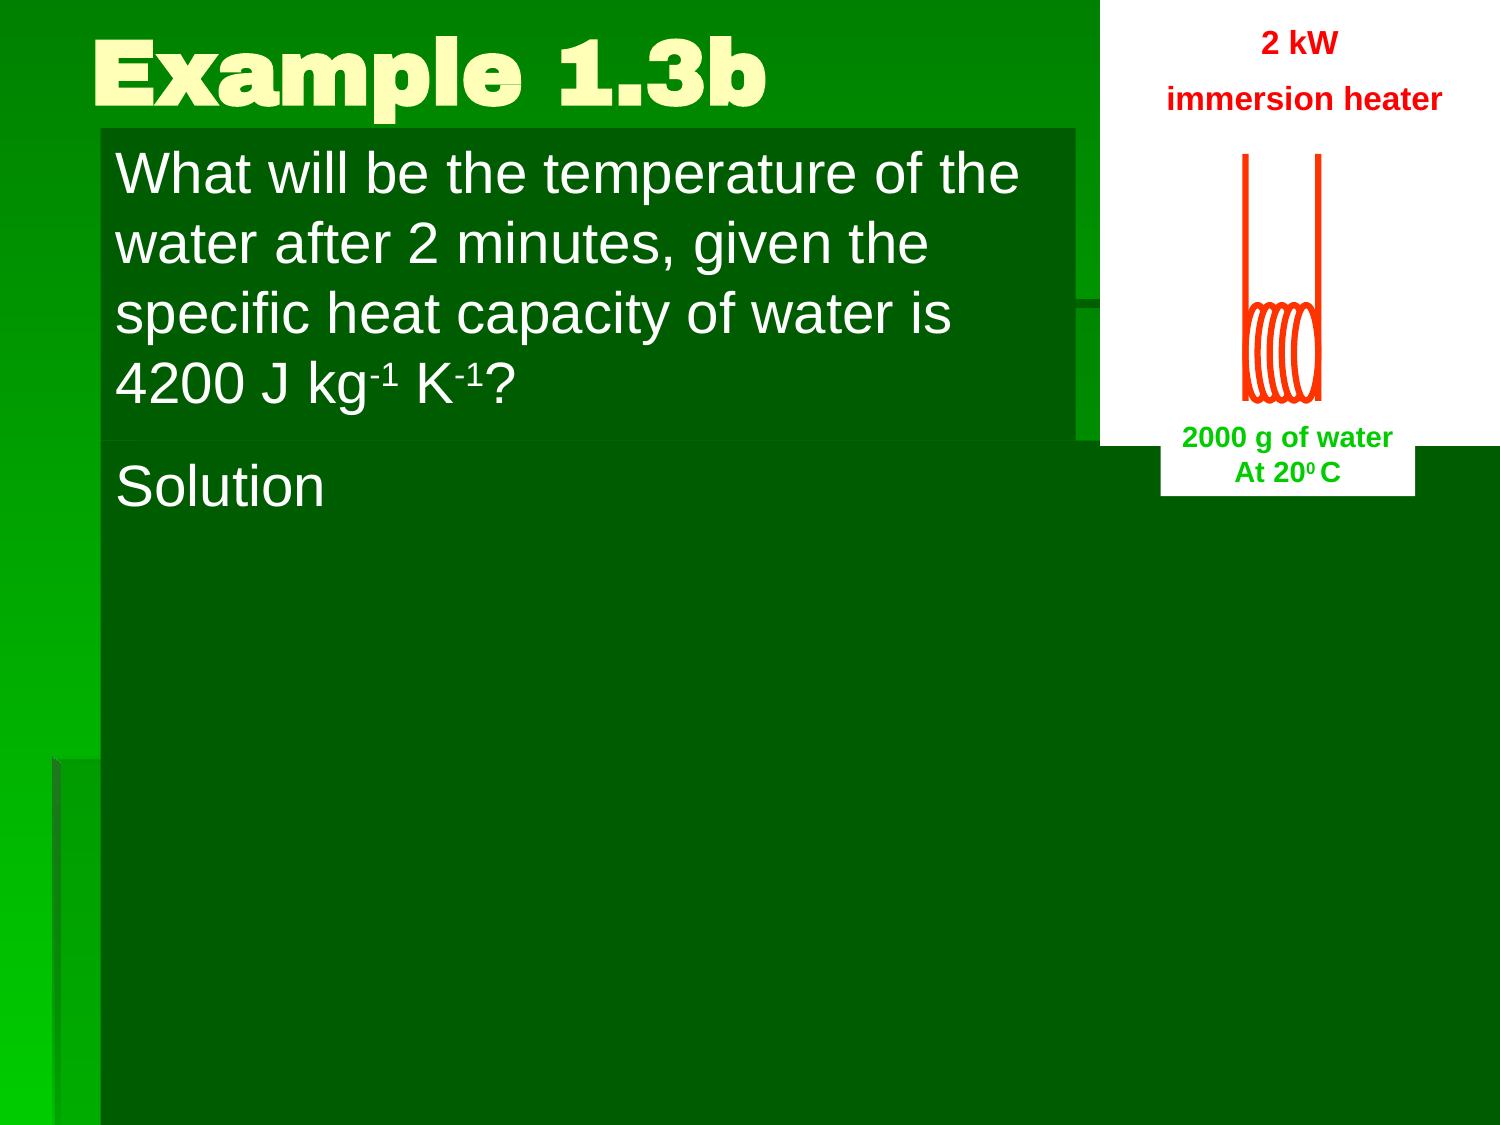

# Example 1.3b

2 kW
 immersion heater

2000 g of water
At 200 C
What will be the temperature of the water after 2 minutes, given the specific heat capacity of water is 4200 J kg-1 K-1?
Solution